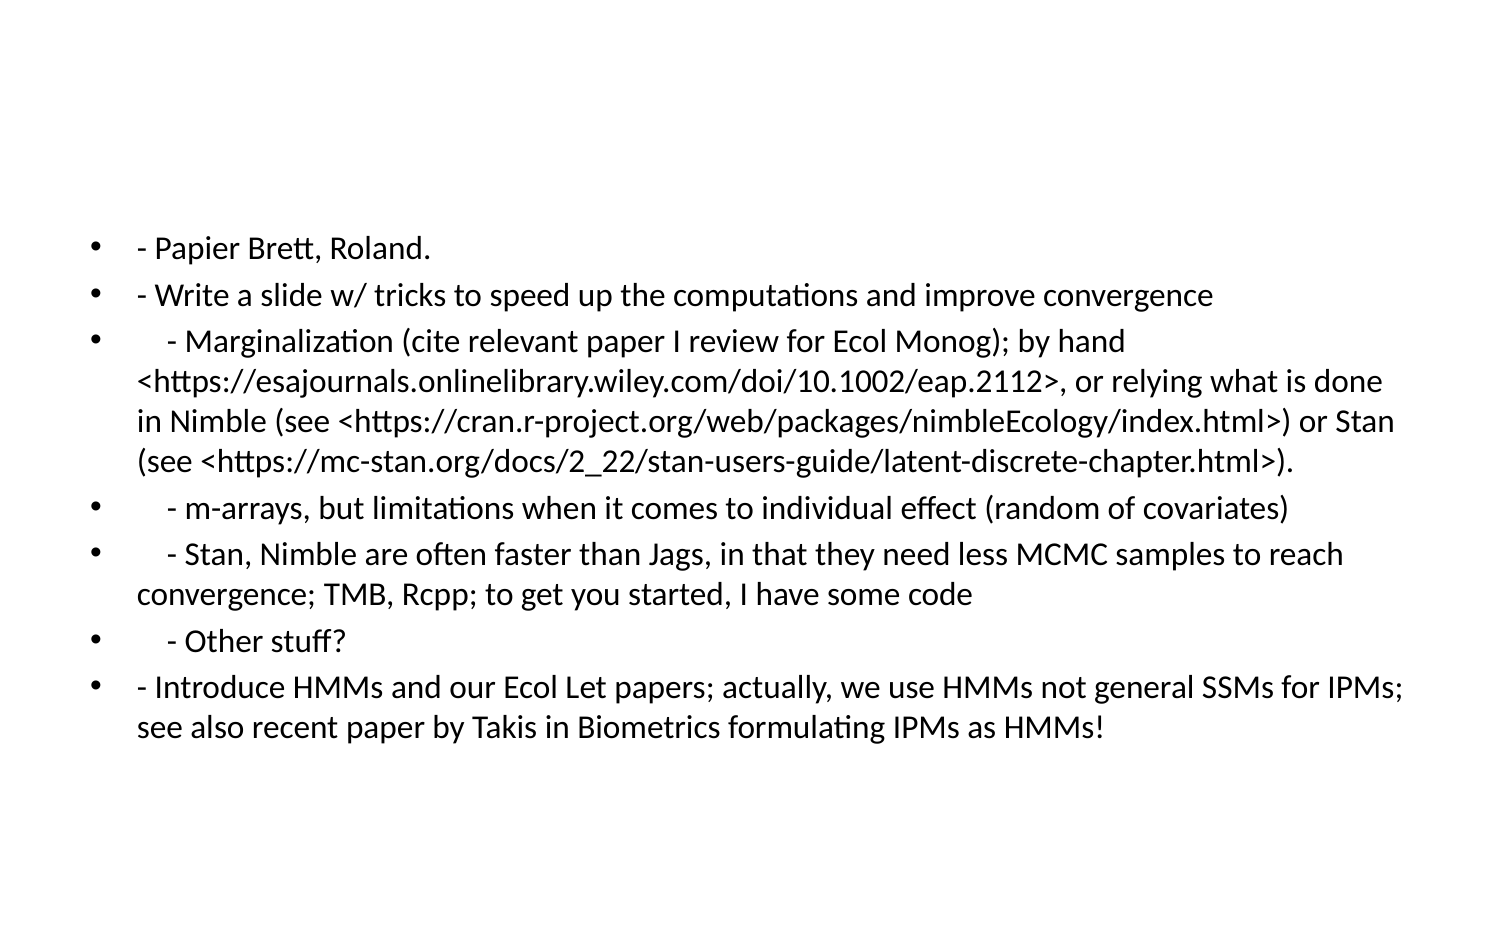

#
- Papier Brett, Roland.
- Write a slide w/ tricks to speed up the computations and improve convergence
    - Marginalization (cite relevant paper I review for Ecol Monog); by hand <https://esajournals.onlinelibrary.wiley.com/doi/10.1002/eap.2112>, or relying what is done in Nimble (see <https://cran.r-project.org/web/packages/nimbleEcology/index.html>) or Stan (see <https://mc-stan.org/docs/2_22/stan-users-guide/latent-discrete-chapter.html>).
    - m-arrays, but limitations when it comes to individual effect (random of covariates)
    - Stan, Nimble are often faster than Jags, in that they need less MCMC samples to reach convergence; TMB, Rcpp; to get you started, I have some code
    - Other stuff?
- Introduce HMMs and our Ecol Let papers; actually, we use HMMs not general SSMs for IPMs; see also recent paper by Takis in Biometrics formulating IPMs as HMMs!